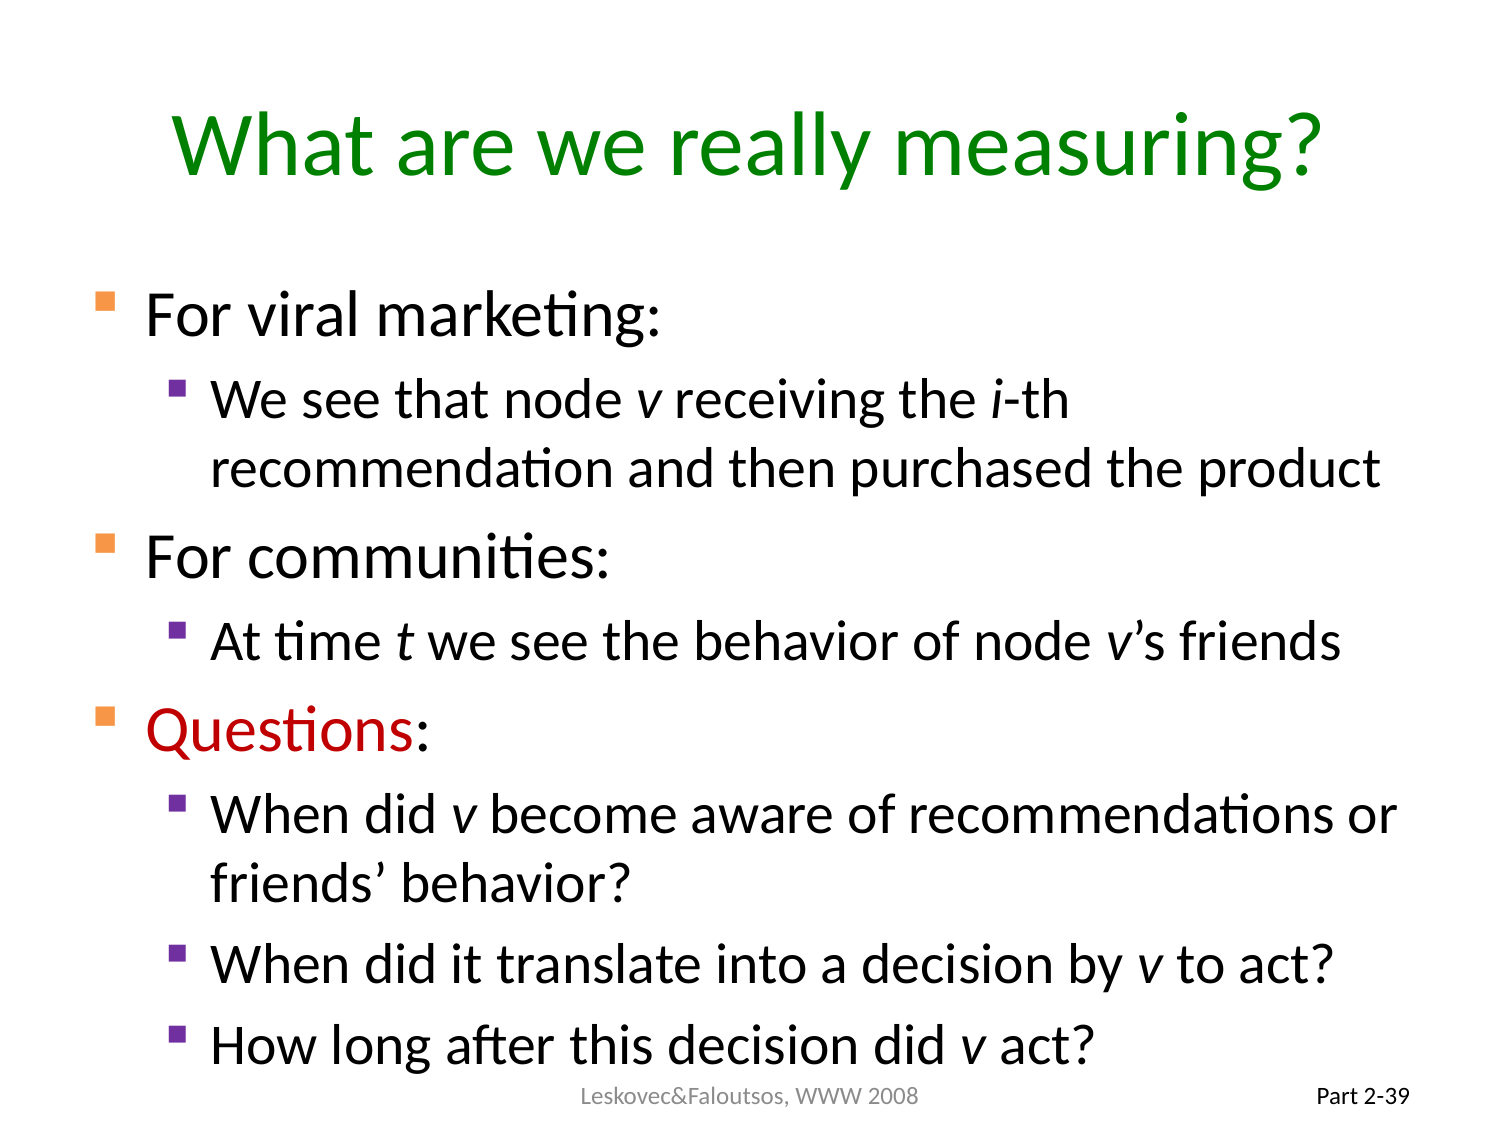

# What are we really measuring?
For viral marketing:
We see that node v receiving the i-th recommendation and then purchased the product
For communities:
At time t we see the behavior of node v’s friends
Questions:
When did v become aware of recommendations or friends’ behavior?
When did it translate into a decision by v to act?
How long after this decision did v act?

Leskovec&Faloutsos, WWW 2008
Part 2-39